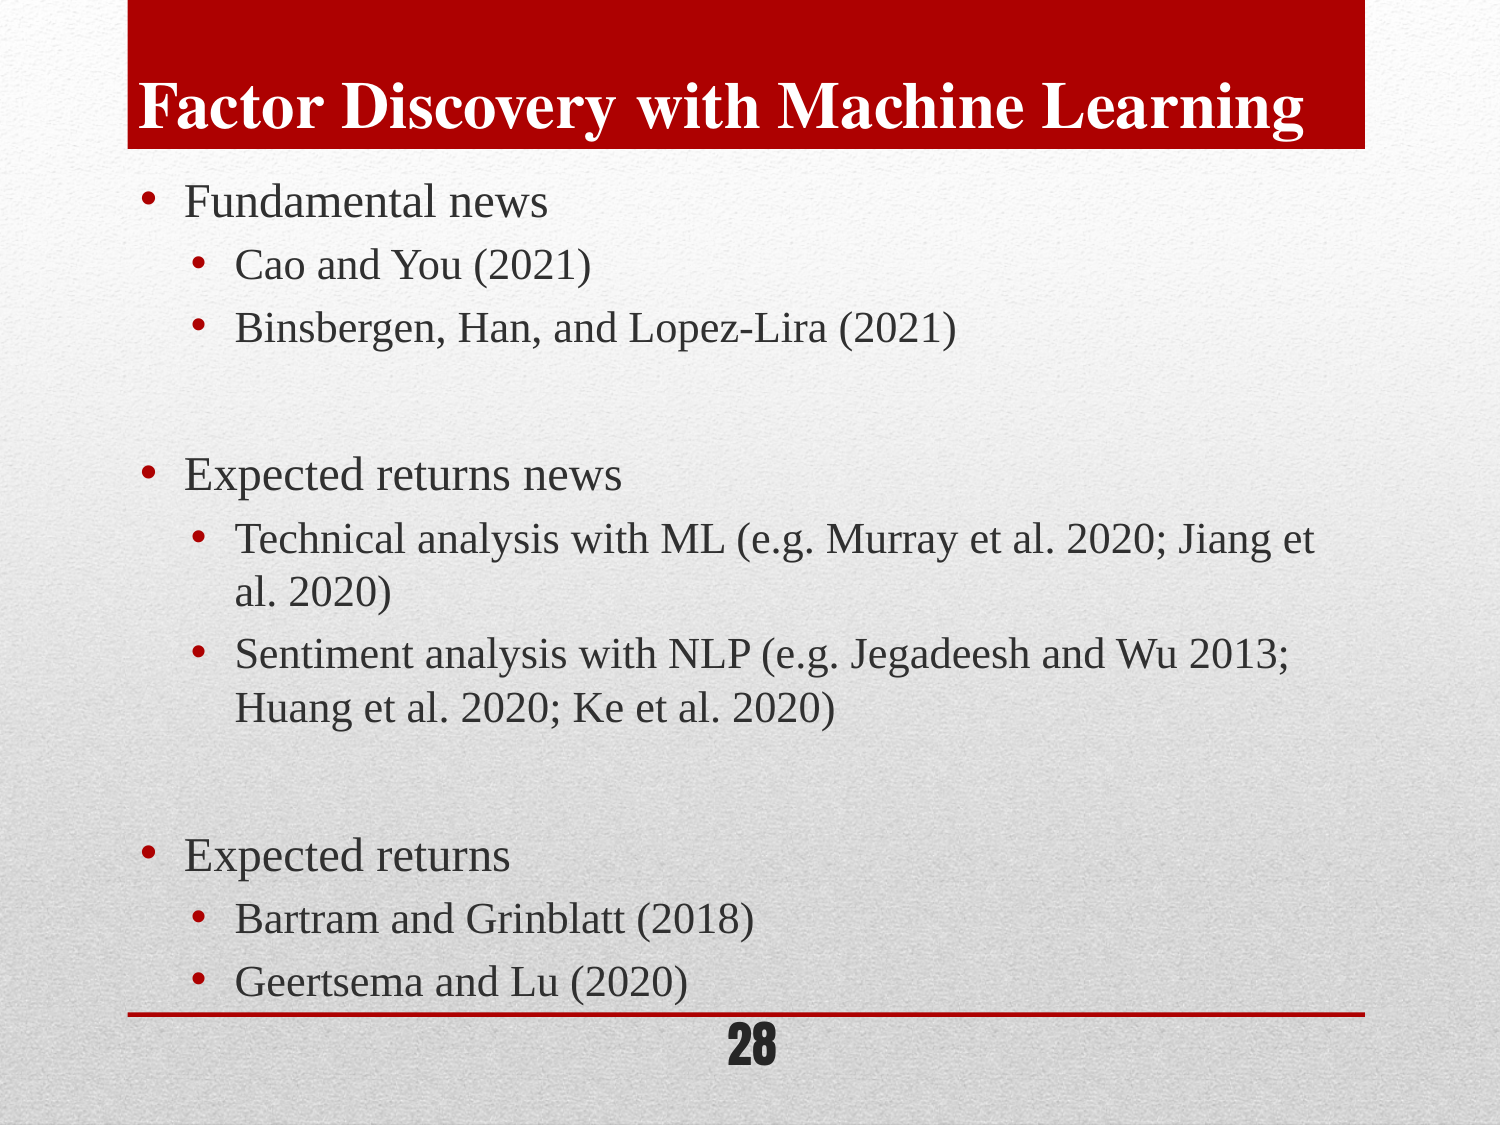

# Factor Discovery with Machine Learning
Fundamental news
Cao and You (2021)
Binsbergen, Han, and Lopez-Lira (2021)

Expected returns news
Technical analysis with ML (e.g. Murray et al. 2020; Jiang et al. 2020)
Sentiment analysis with NLP (e.g. Jegadeesh and Wu 2013; Huang et al. 2020; Ke et al. 2020)

Expected returns
Bartram and Grinblatt (2018)
Geertsema and Lu (2020)
28